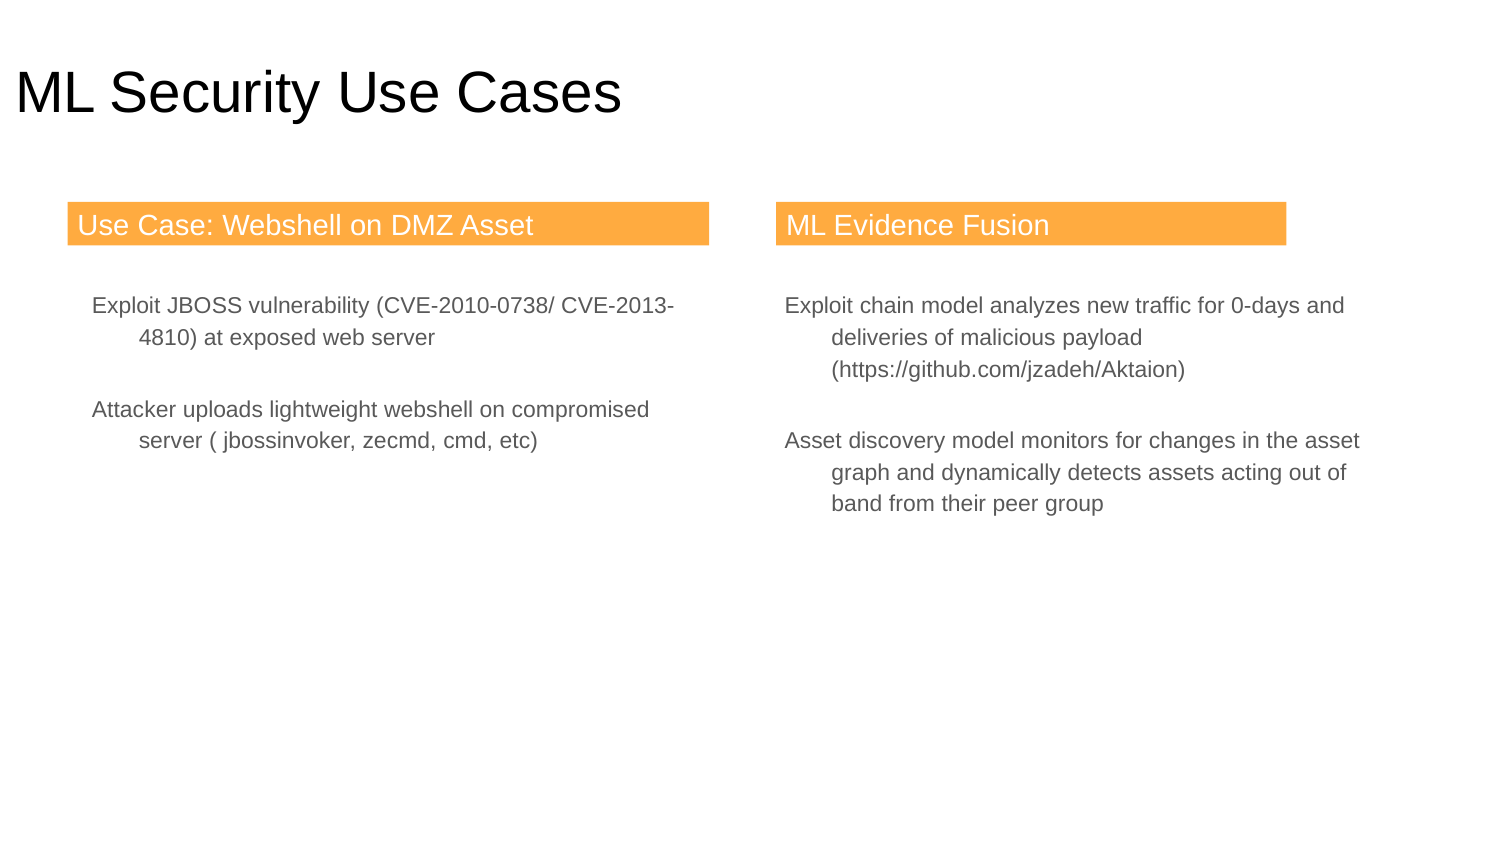

# ML Security Use Cases
Use Case: Webshell on DMZ Asset
ML Evidence Fusion
Exploit JBOSS vulnerability (CVE-2010-0738/ CVE-2013-4810) at exposed web server
Attacker uploads lightweight webshell on compromised server ( jbossinvoker, zecmd, cmd, etc)

Exploit chain model analyzes new traffic for 0-days and deliveries of malicious payload (https://github.com/jzadeh/Aktaion)
Asset discovery model monitors for changes in the asset graph and dynamically detects assets acting out of band from their peer group